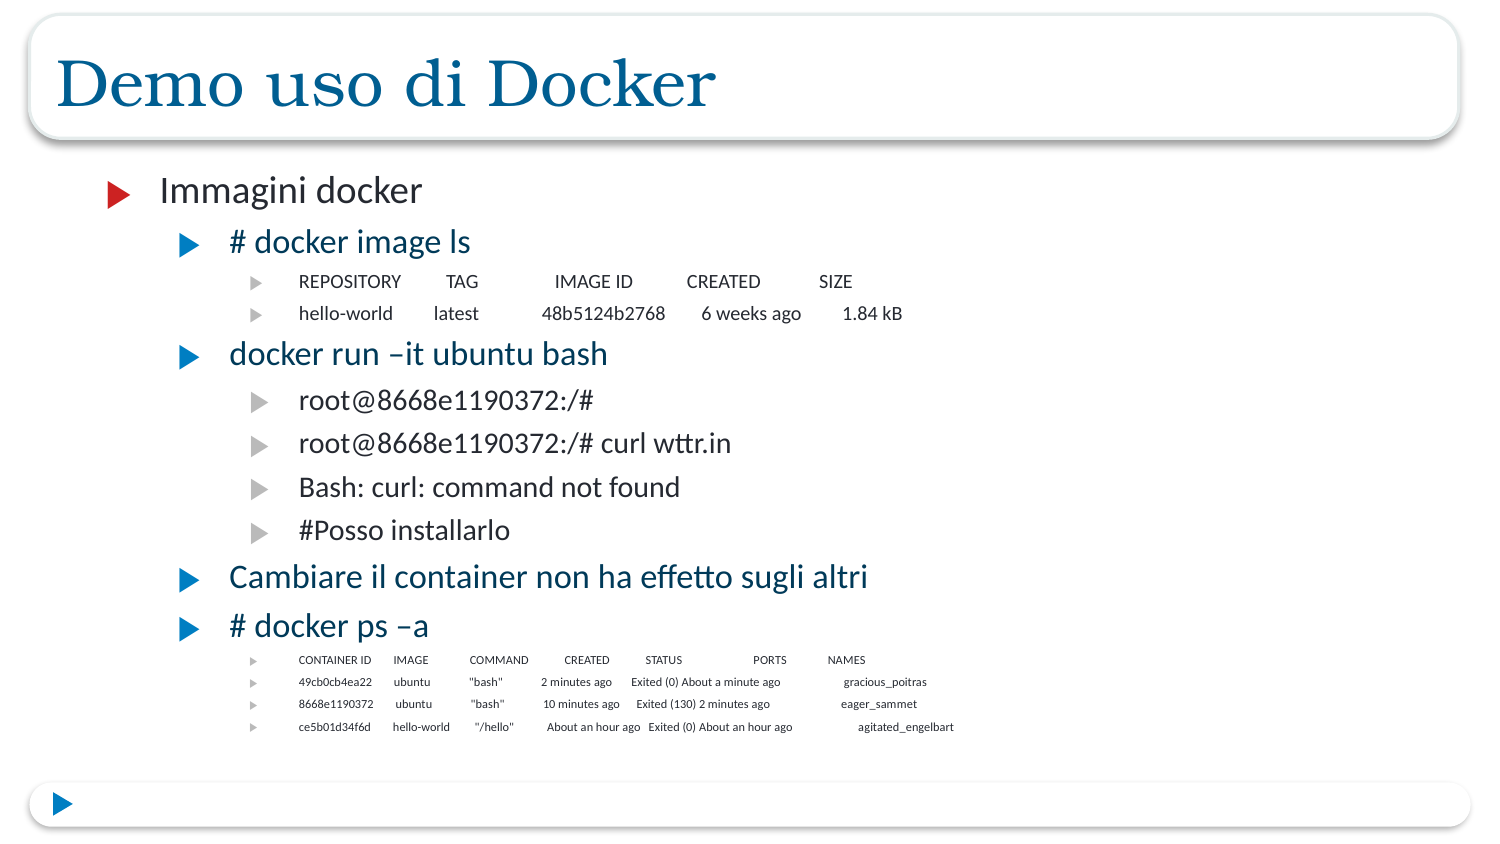

# Demo uso di Docker
Immagini docker
# docker image ls
REPOSITORY          TAG                 IMAGE ID            CREATED             SIZE
hello-world         latest              48b5124b2768        6 weeks ago         1.84 kB
docker run –it ubuntu bash
root@8668e1190372:/#
root@8668e1190372:/# curl wttr.in
Bash: curl: command not found
#Posso installarlo
Cambiare il container non ha effetto sugli altri
# docker ps –a
CONTAINER ID        IMAGE               COMMAND             CREATED             STATUS                          PORTS               NAMES
49cb0cb4ea22        ubuntu              "bash"              2 minutes ago       Exited (0) About a minute ago                       gracious_poitras
8668e1190372        ubuntu              "bash"              10 minutes ago      Exited (130) 2 minutes ago                          eager_sammet
ce5b01d34f6d        hello-world         "/hello"            About an hour ago   Exited (0) About an hour ago                        agitated_engelbart